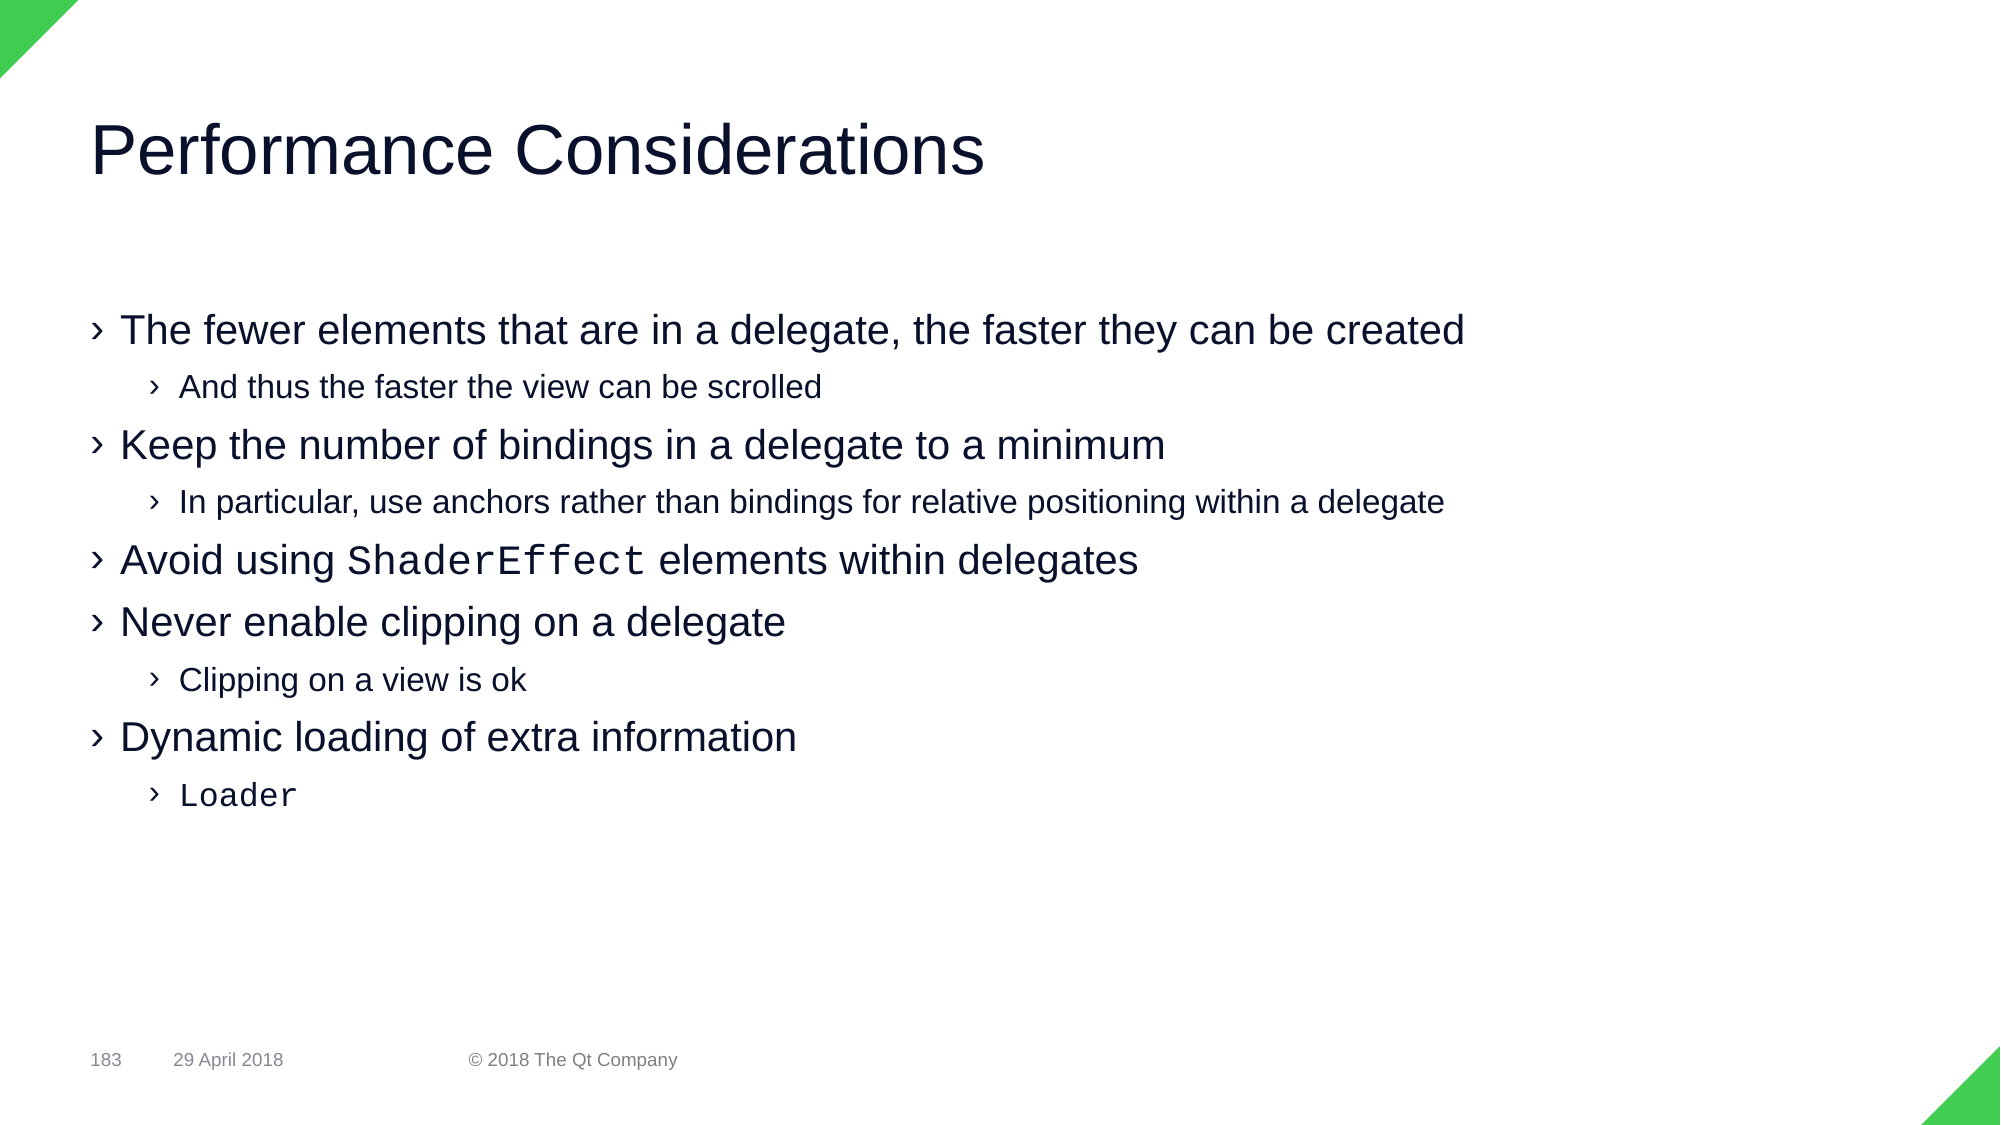

# Performance Considerations
The fewer elements that are in a delegate, the faster they can be created
And thus the faster the view can be scrolled
Keep the number of bindings in a delegate to a minimum
In particular, use anchors rather than bindings for relative positioning within a delegate
Avoid using ShaderEffect elements within delegates
Never enable clipping on a delegate
Clipping on a view is ok
Dynamic loading of extra information
Loader
183
© 2018 The Qt Company
29 April 2018